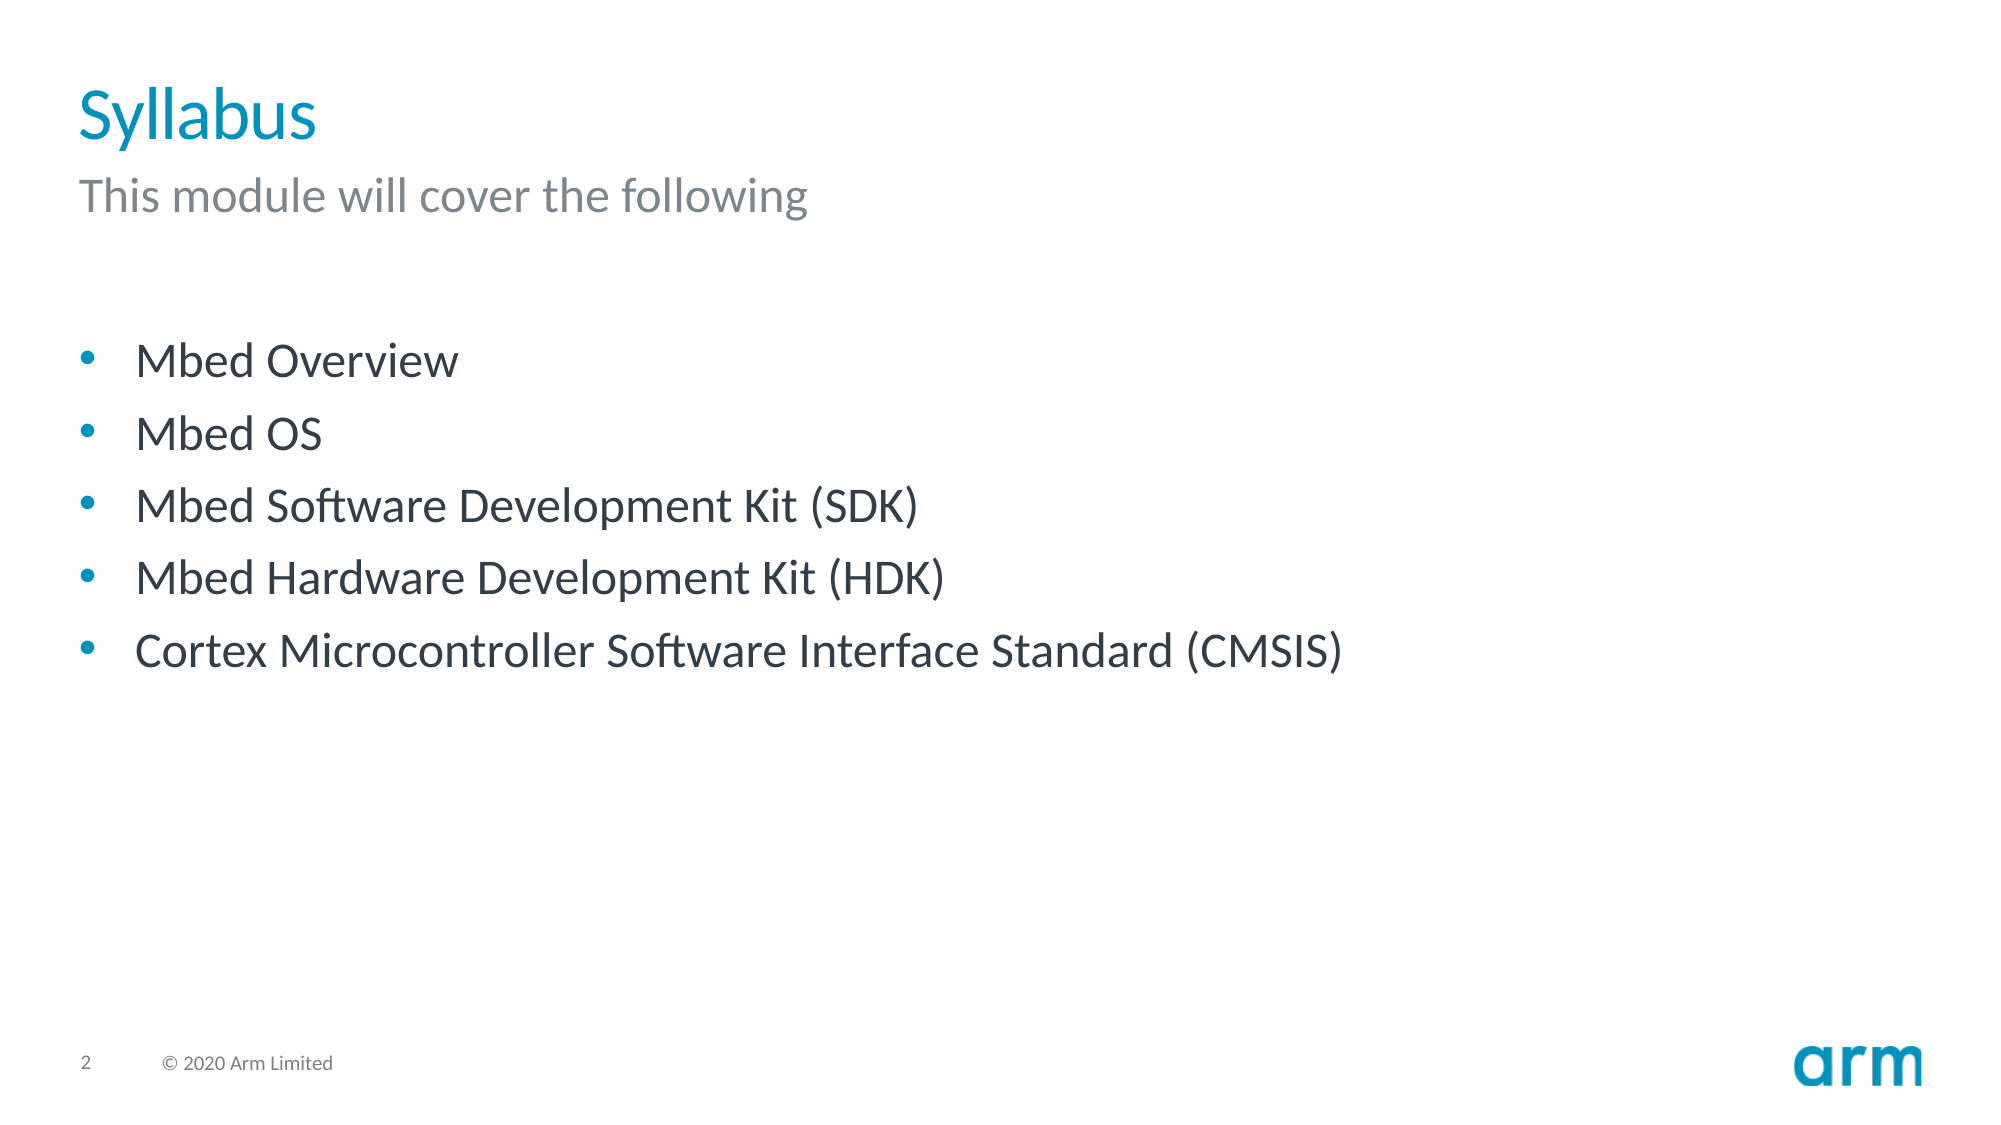

# Syllabus
This module will cover the following

Mbed Overview
Mbed OS
Mbed Software Development Kit (SDK)
Mbed Hardware Development Kit (HDK)
Cortex Microcontroller Software Interface Standard (CMSIS)